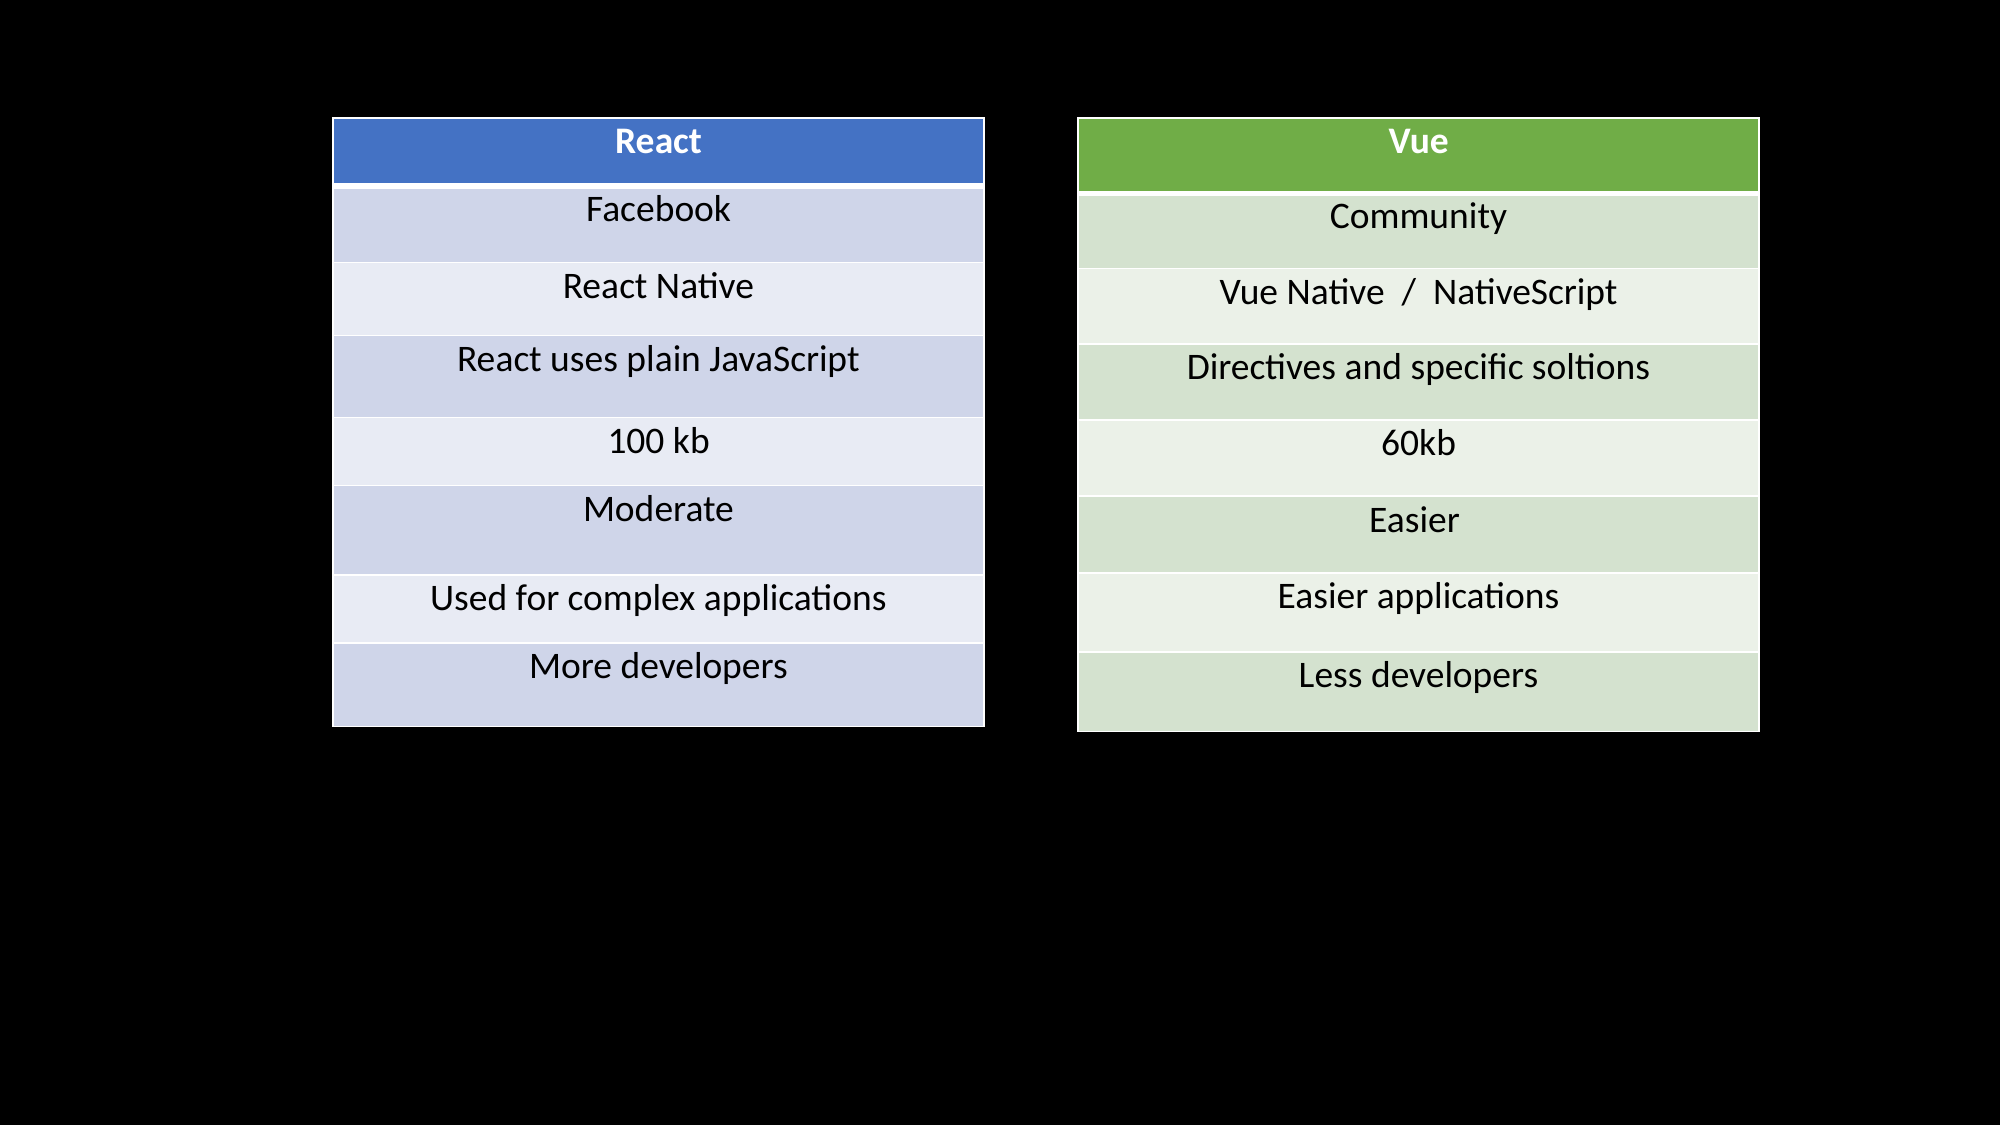

| React |
| --- |
| Facebook |
| React Native |
| React uses plain JavaScript |
| 100 kb |
| Moderate |
| Used for complex applications |
| More developers |
| Vue |
| --- |
| Community |
| Vue Native / NativeScript |
| Directives and specific soltions |
| 60kb |
| Easier |
| Easier applications |
| Less developers |